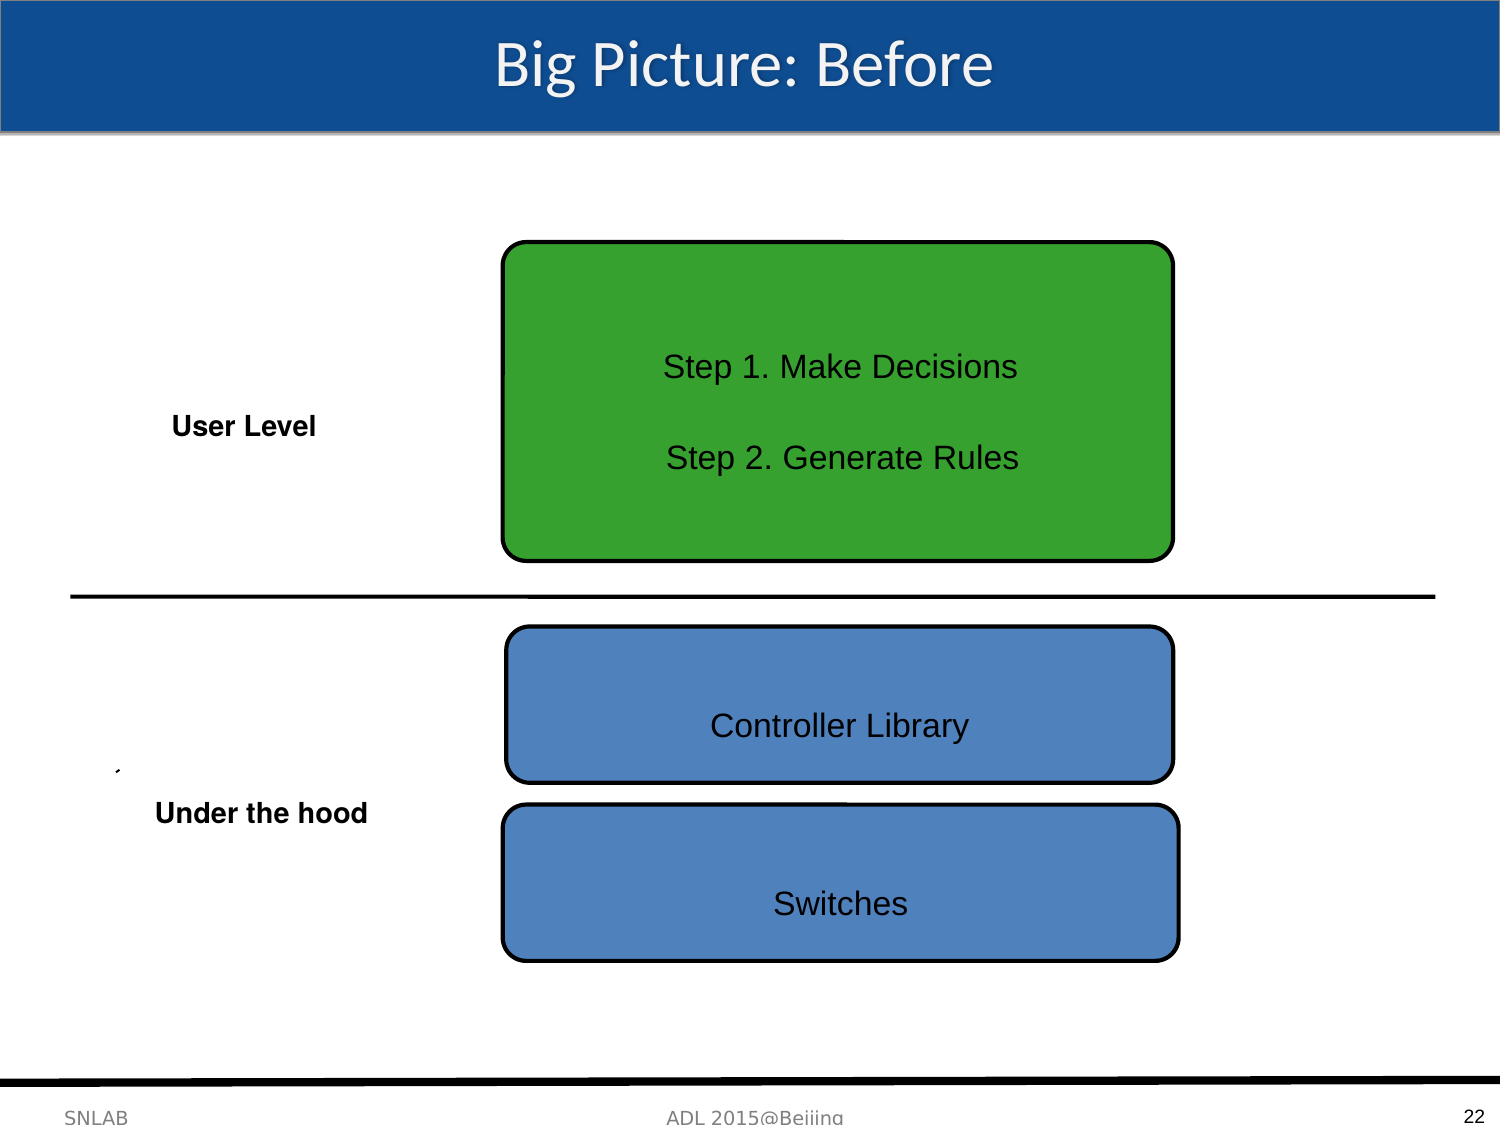

# Big Picture: Before

Step 1. Make Decisions
User Level
Step 2. Generate Rules

Controller Library
Under the hood

Switches
22